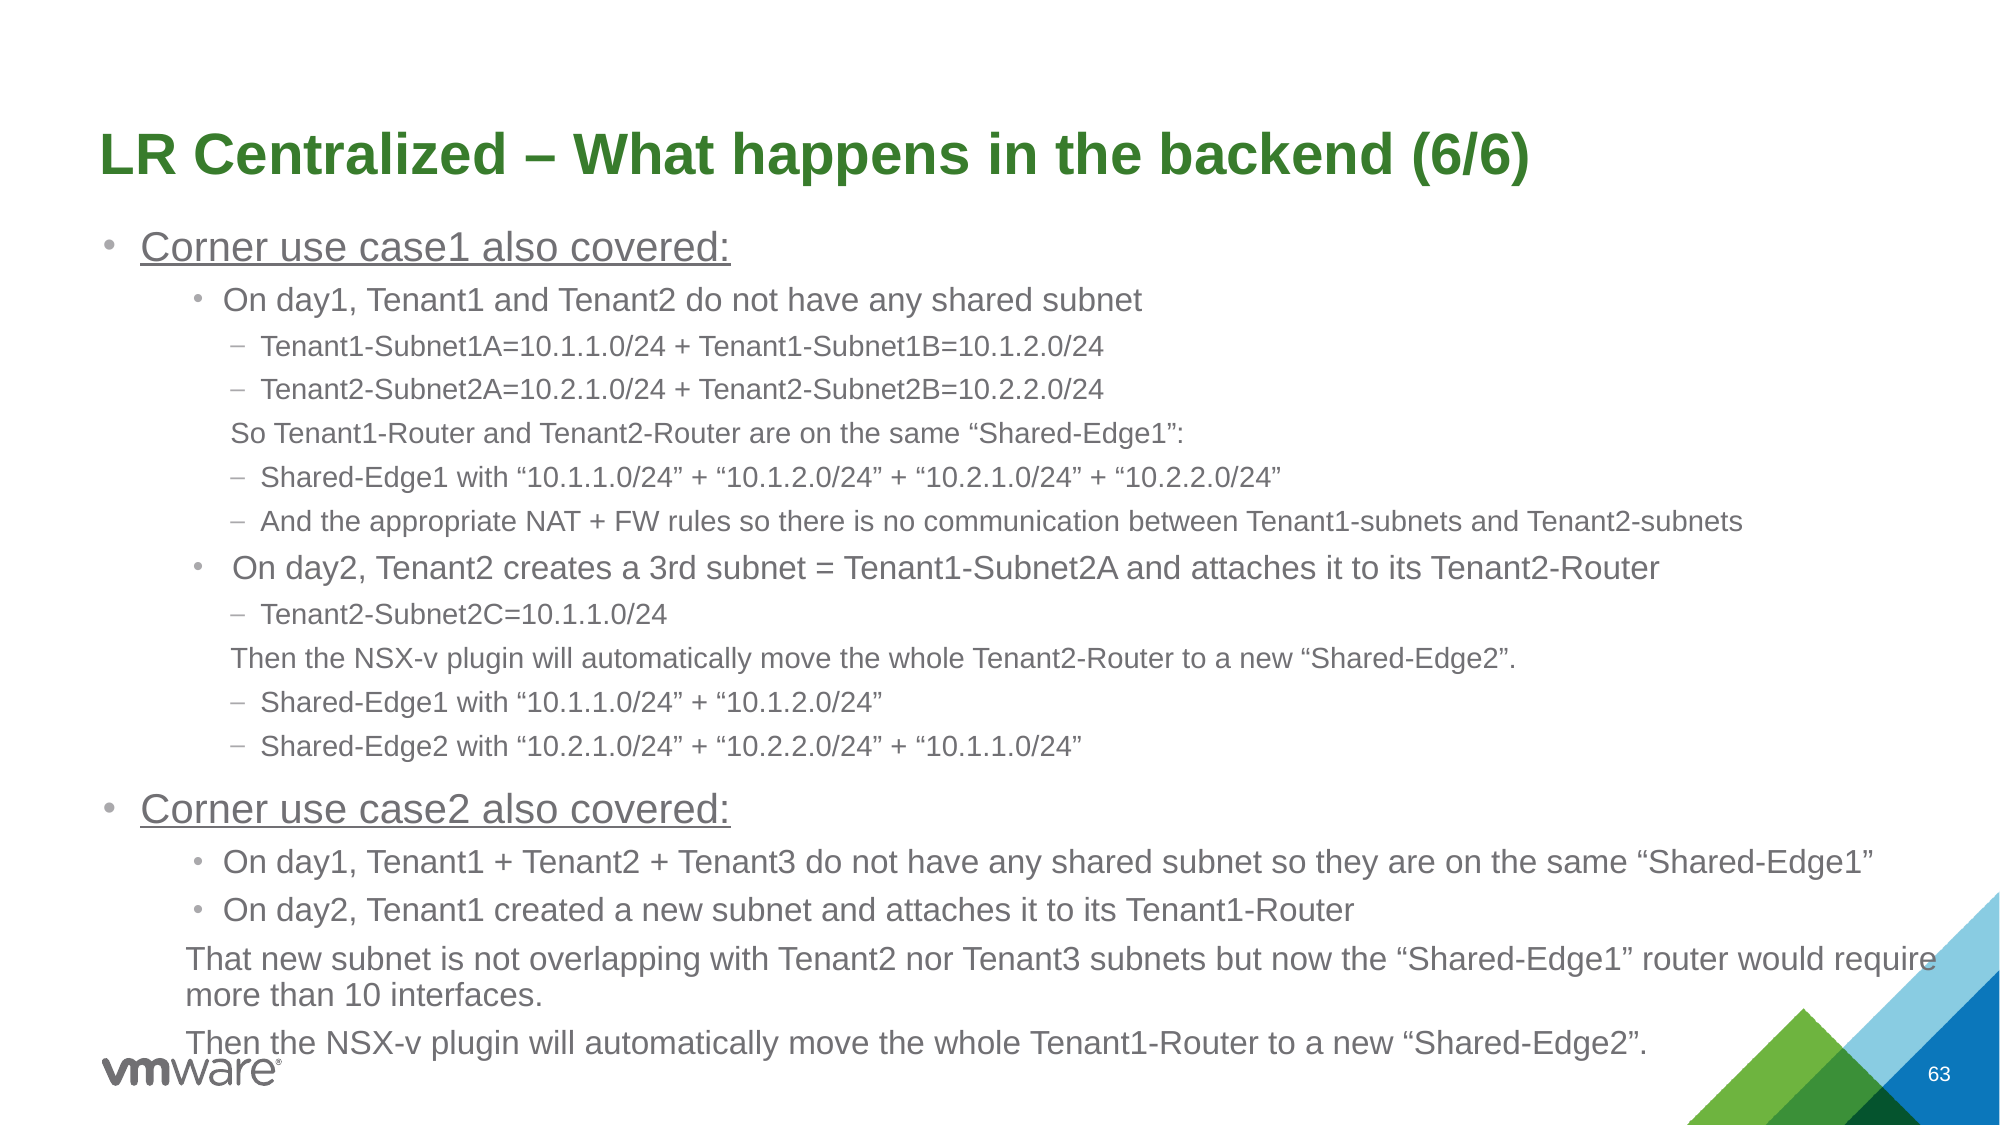

# LR Centralized – What happens in the backend (6/6)
Corner use case1 also covered:
On day1, Tenant1 and Tenant2 do not have any shared subnet
Tenant1-Subnet1A=10.1.1.0/24 + Tenant1-Subnet1B=10.1.2.0/24
Tenant2-Subnet2A=10.2.1.0/24 + Tenant2-Subnet2B=10.2.2.0/24
So Tenant1-Router and Tenant2-Router are on the same “Shared-Edge1”:
Shared-Edge1 with “10.1.1.0/24” + “10.1.2.0/24” + “10.2.1.0/24” + “10.2.2.0/24”
And the appropriate NAT + FW rules so there is no communication between Tenant1-subnets and Tenant2-subnets
 On day2, Tenant2 creates a 3rd subnet = Tenant1-Subnet2A and attaches it to its Tenant2-Router
Tenant2-Subnet2C=10.1.1.0/24
Then the NSX-v plugin will automatically move the whole Tenant2-Router to a new “Shared-Edge2”.
Shared-Edge1 with “10.1.1.0/24” + “10.1.2.0/24”
Shared-Edge2 with “10.2.1.0/24” + “10.2.2.0/24” + “10.1.1.0/24”
Corner use case2 also covered:
On day1, Tenant1 + Tenant2 + Tenant3 do not have any shared subnet so they are on the same “Shared-Edge1”
On day2, Tenant1 created a new subnet and attaches it to its Tenant1-Router
That new subnet is not overlapping with Tenant2 nor Tenant3 subnets but now the “Shared-Edge1” router would require more than 10 interfaces.
Then the NSX-v plugin will automatically move the whole Tenant1-Router to a new “Shared-Edge2”.

63